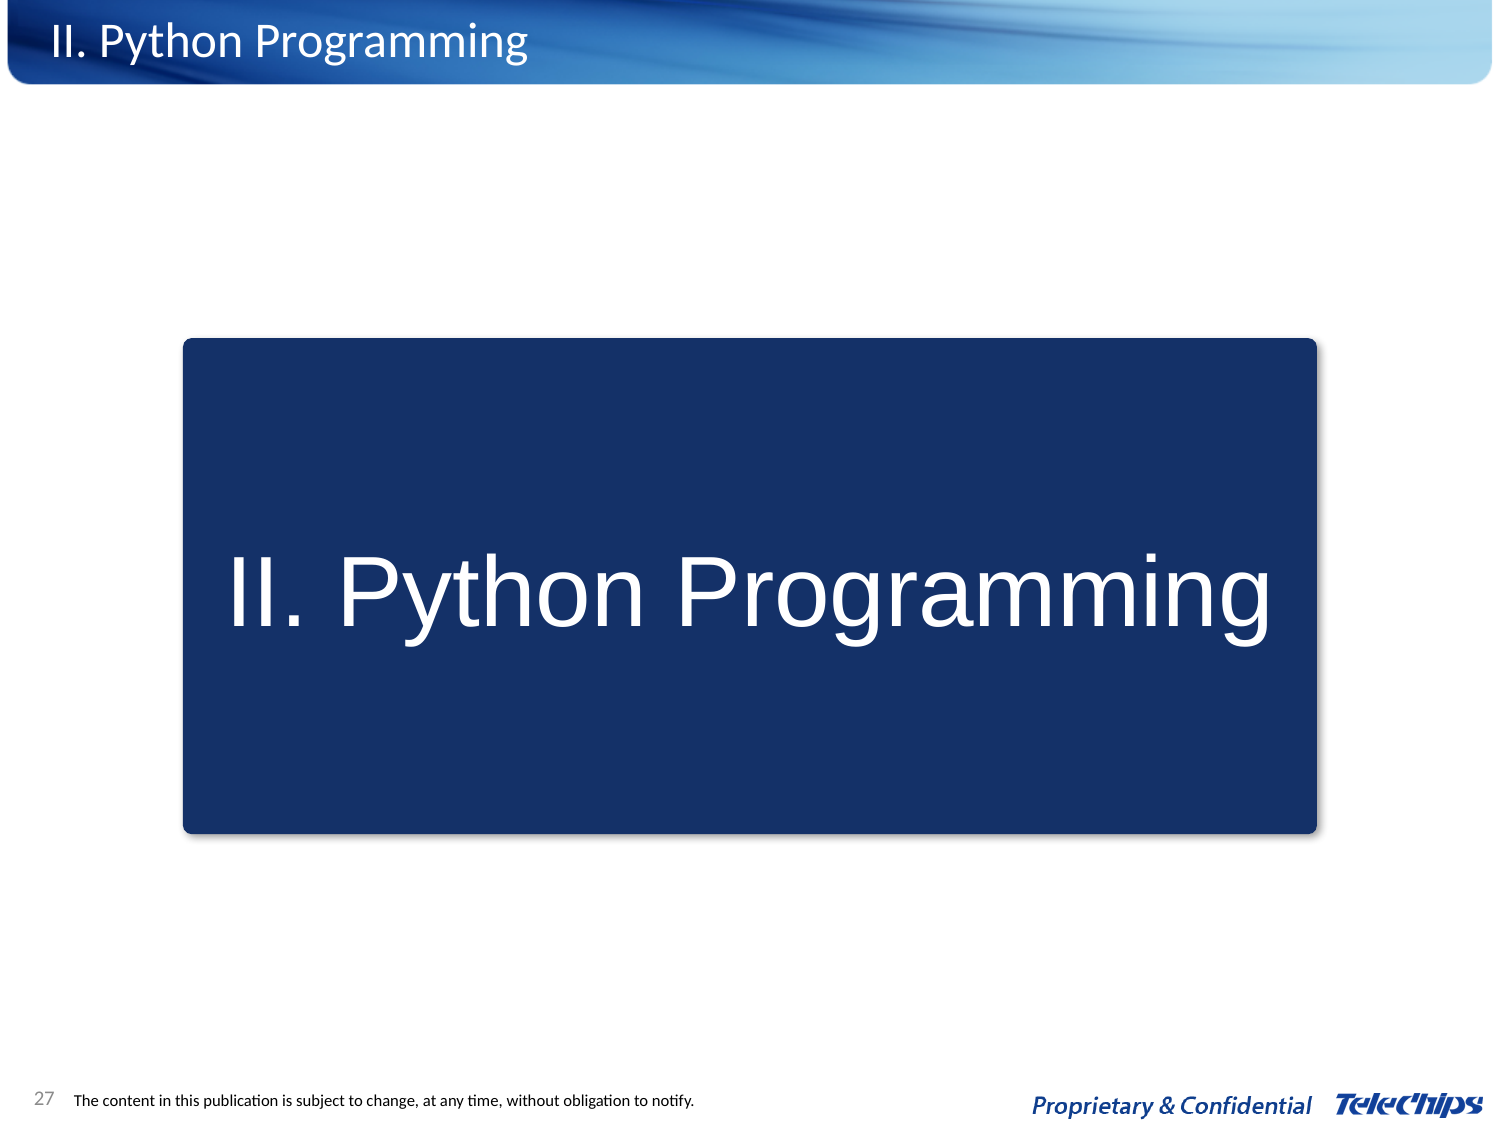

# II. Python Programming
II. Python Programming
27